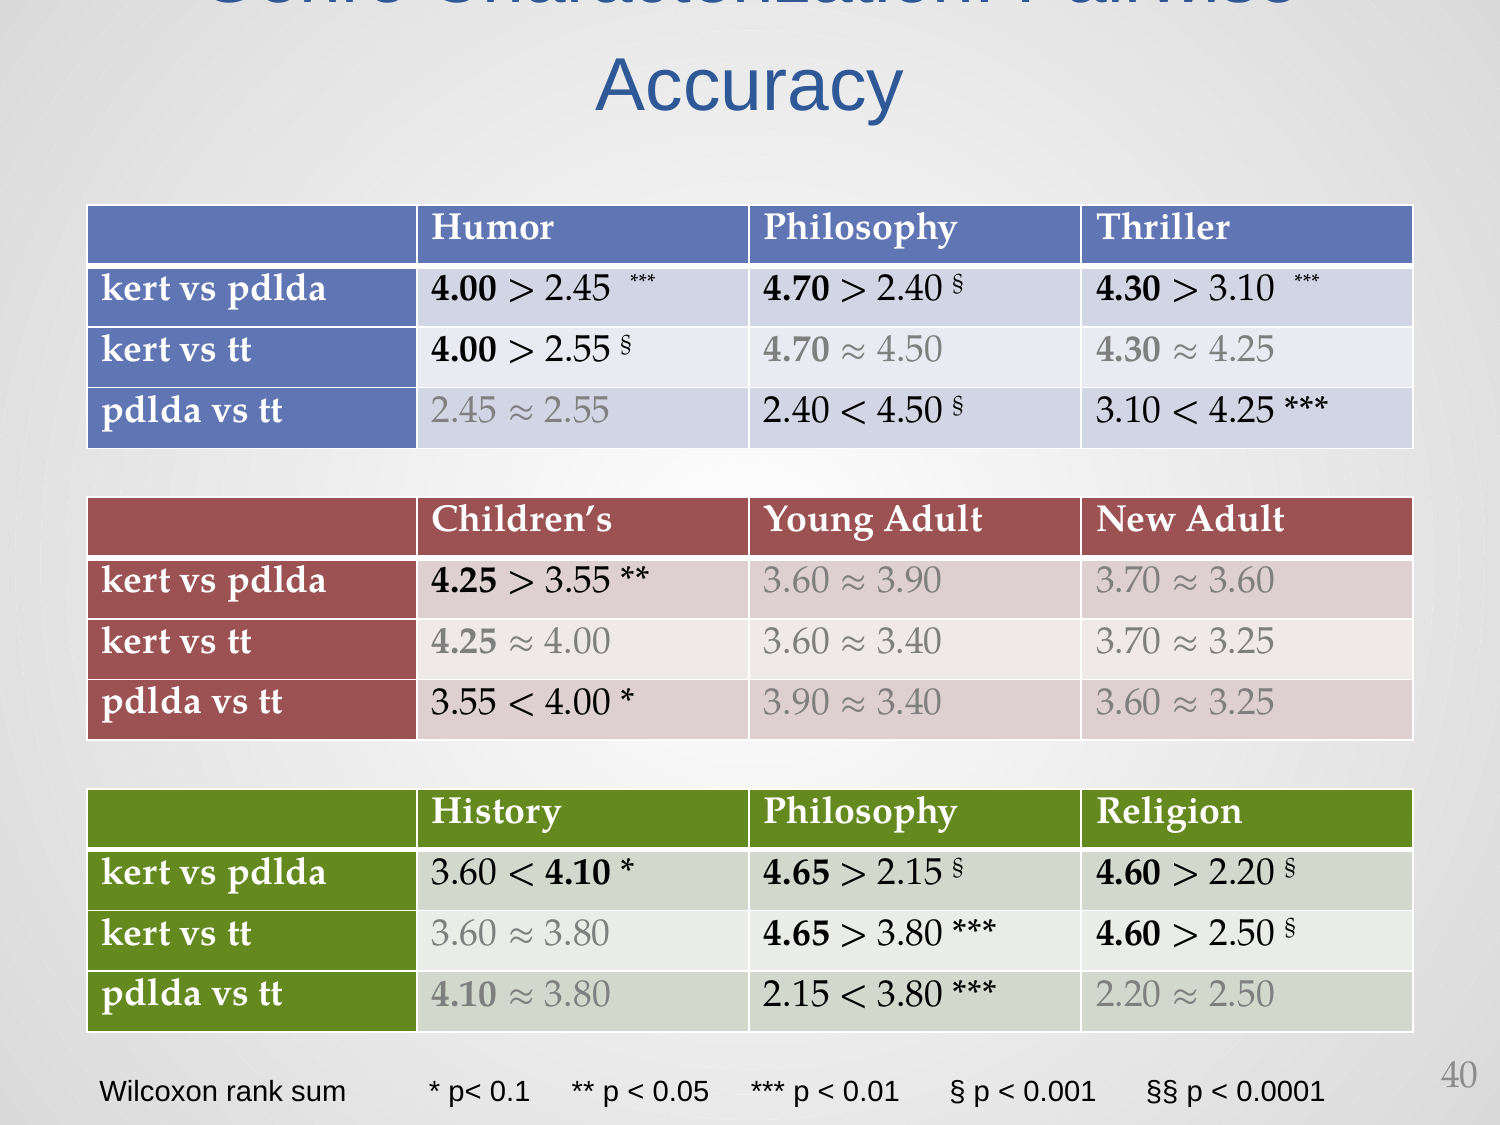

# Genre Characterization: Pairwise Accuracy
|  | Humor | Philosophy | Thriller |
| --- | --- | --- | --- |
| kert vs pdlda | 4.00 > 2.45 \*\*\* | 4.70 > 2.40 § | 4.30 > 3.10 \*\*\* |
| kert vs tt | 4.00 > 2.55 § | 4.70 ≈ 4.50 | 4.30 ≈ 4.25 |
| pdlda vs tt | 2.45 ≈ 2.55 | 2.40 < 4.50 § | 3.10 < 4.25 \*\*\* |
|  | Children’s | Young Adult | New Adult |
| --- | --- | --- | --- |
| kert vs pdlda | 4.25 > 3.55 \*\* | 3.60 ≈ 3.90 | 3.70 ≈ 3.60 |
| kert vs tt | 4.25 ≈ 4.00 | 3.60 ≈ 3.40 | 3.70 ≈ 3.25 |
| pdlda vs tt | 3.55 < 4.00 \* | 3.90 ≈ 3.40 | 3.60 ≈ 3.25 |
|  | History | Philosophy | Religion |
| --- | --- | --- | --- |
| kert vs pdlda | 3.60 < 4.10 \* | 4.65 > 2.15 § | 4.60 > 2.20 § |
| kert vs tt | 3.60 ≈ 3.80 | 4.65 > 3.80 \*\*\* | 4.60 > 2.50 § |
| pdlda vs tt | 4.10 ≈ 3.80 | 2.15 < 3.80 \*\*\* | 2.20 ≈ 2.50 |
40
Wilcoxon rank sum          * p< 0.1     ** p < 0.05     *** p < 0.01      § p < 0.001      §§ p < 0.0001